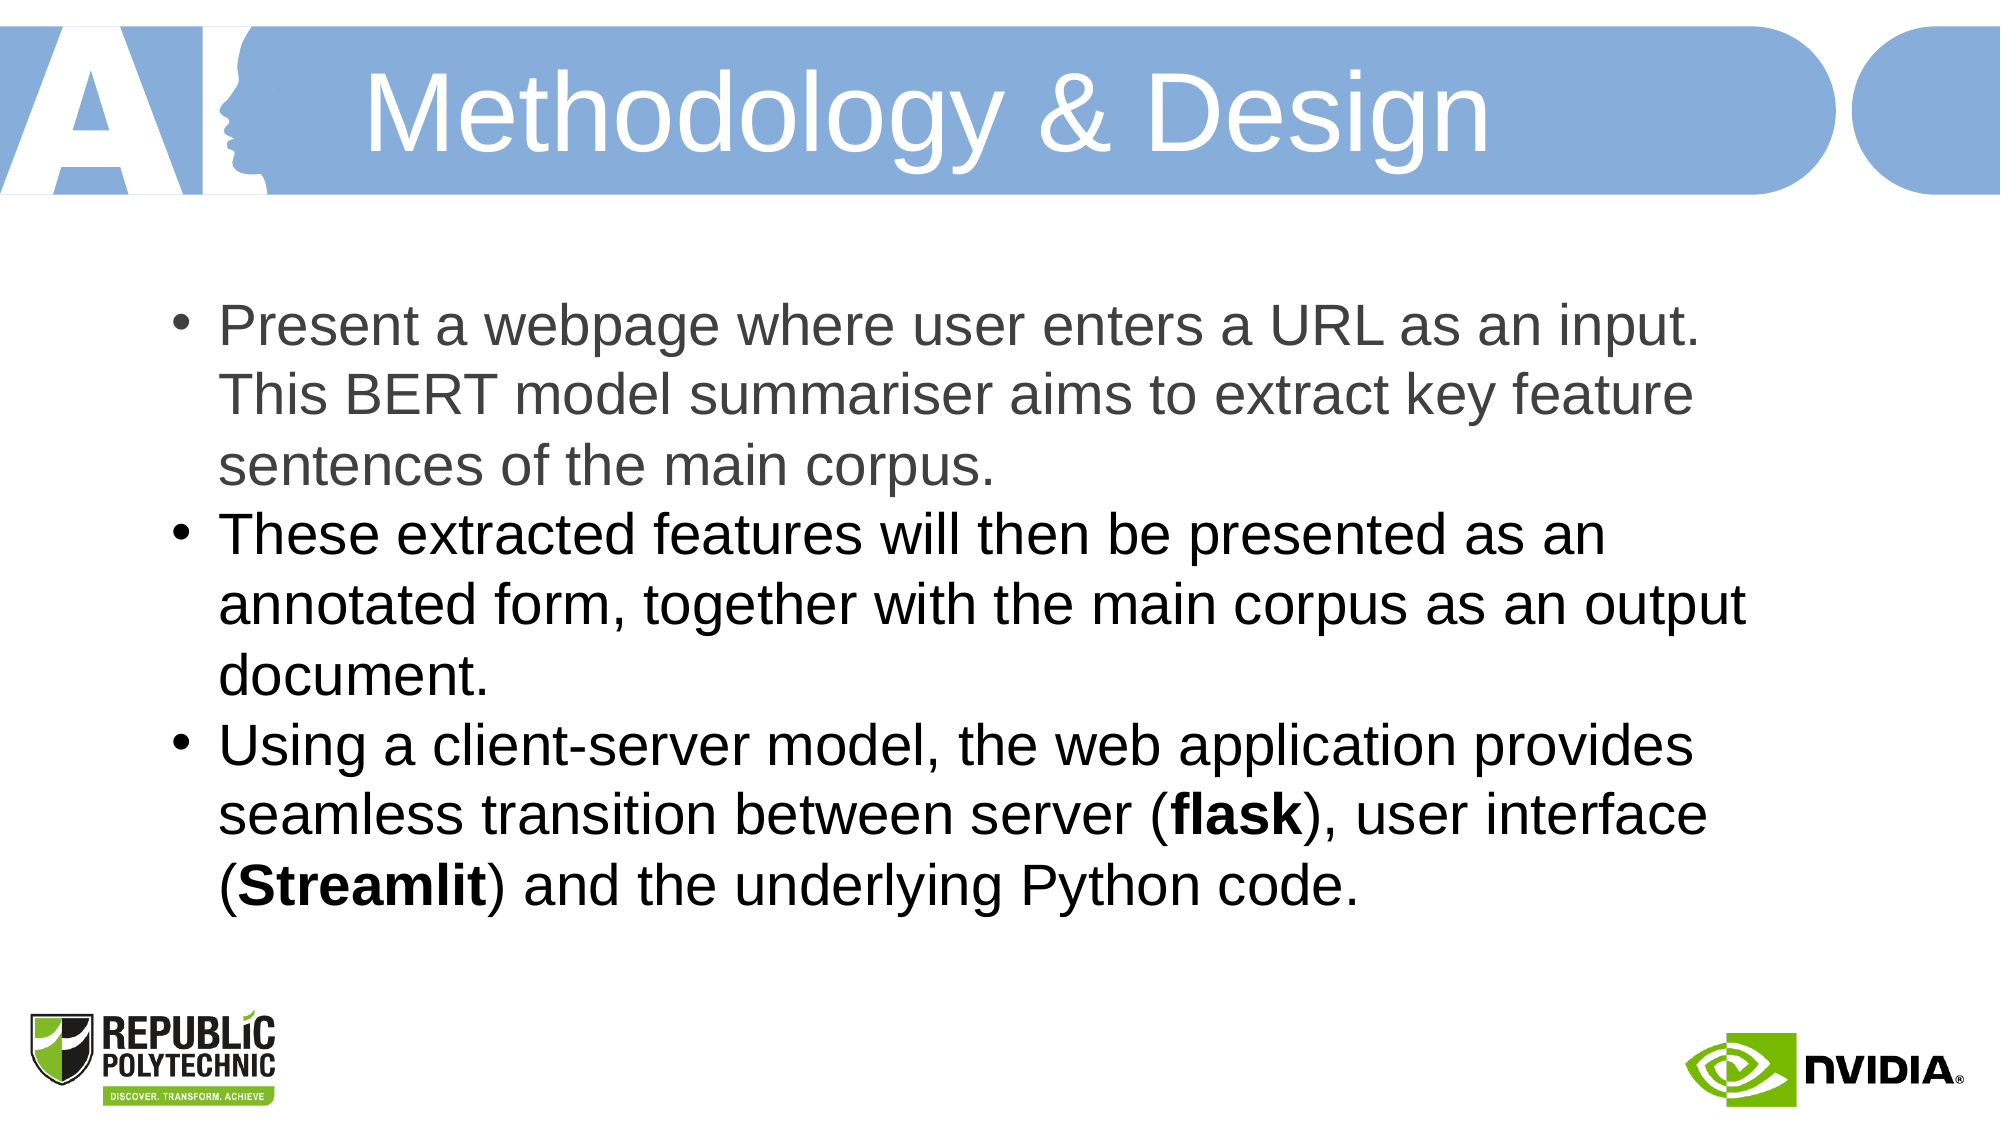

Methodology & Design
Present a webpage where user enters a URL as an input.  This BERT model summariser aims to extract key feature sentences of the main corpus.
These extracted features will then be presented as an annotated form, together with the main corpus as an output document.
Using a client-server model, the web application provides seamless transition between server (flask), user interface (Streamlit) and the underlying Python code.